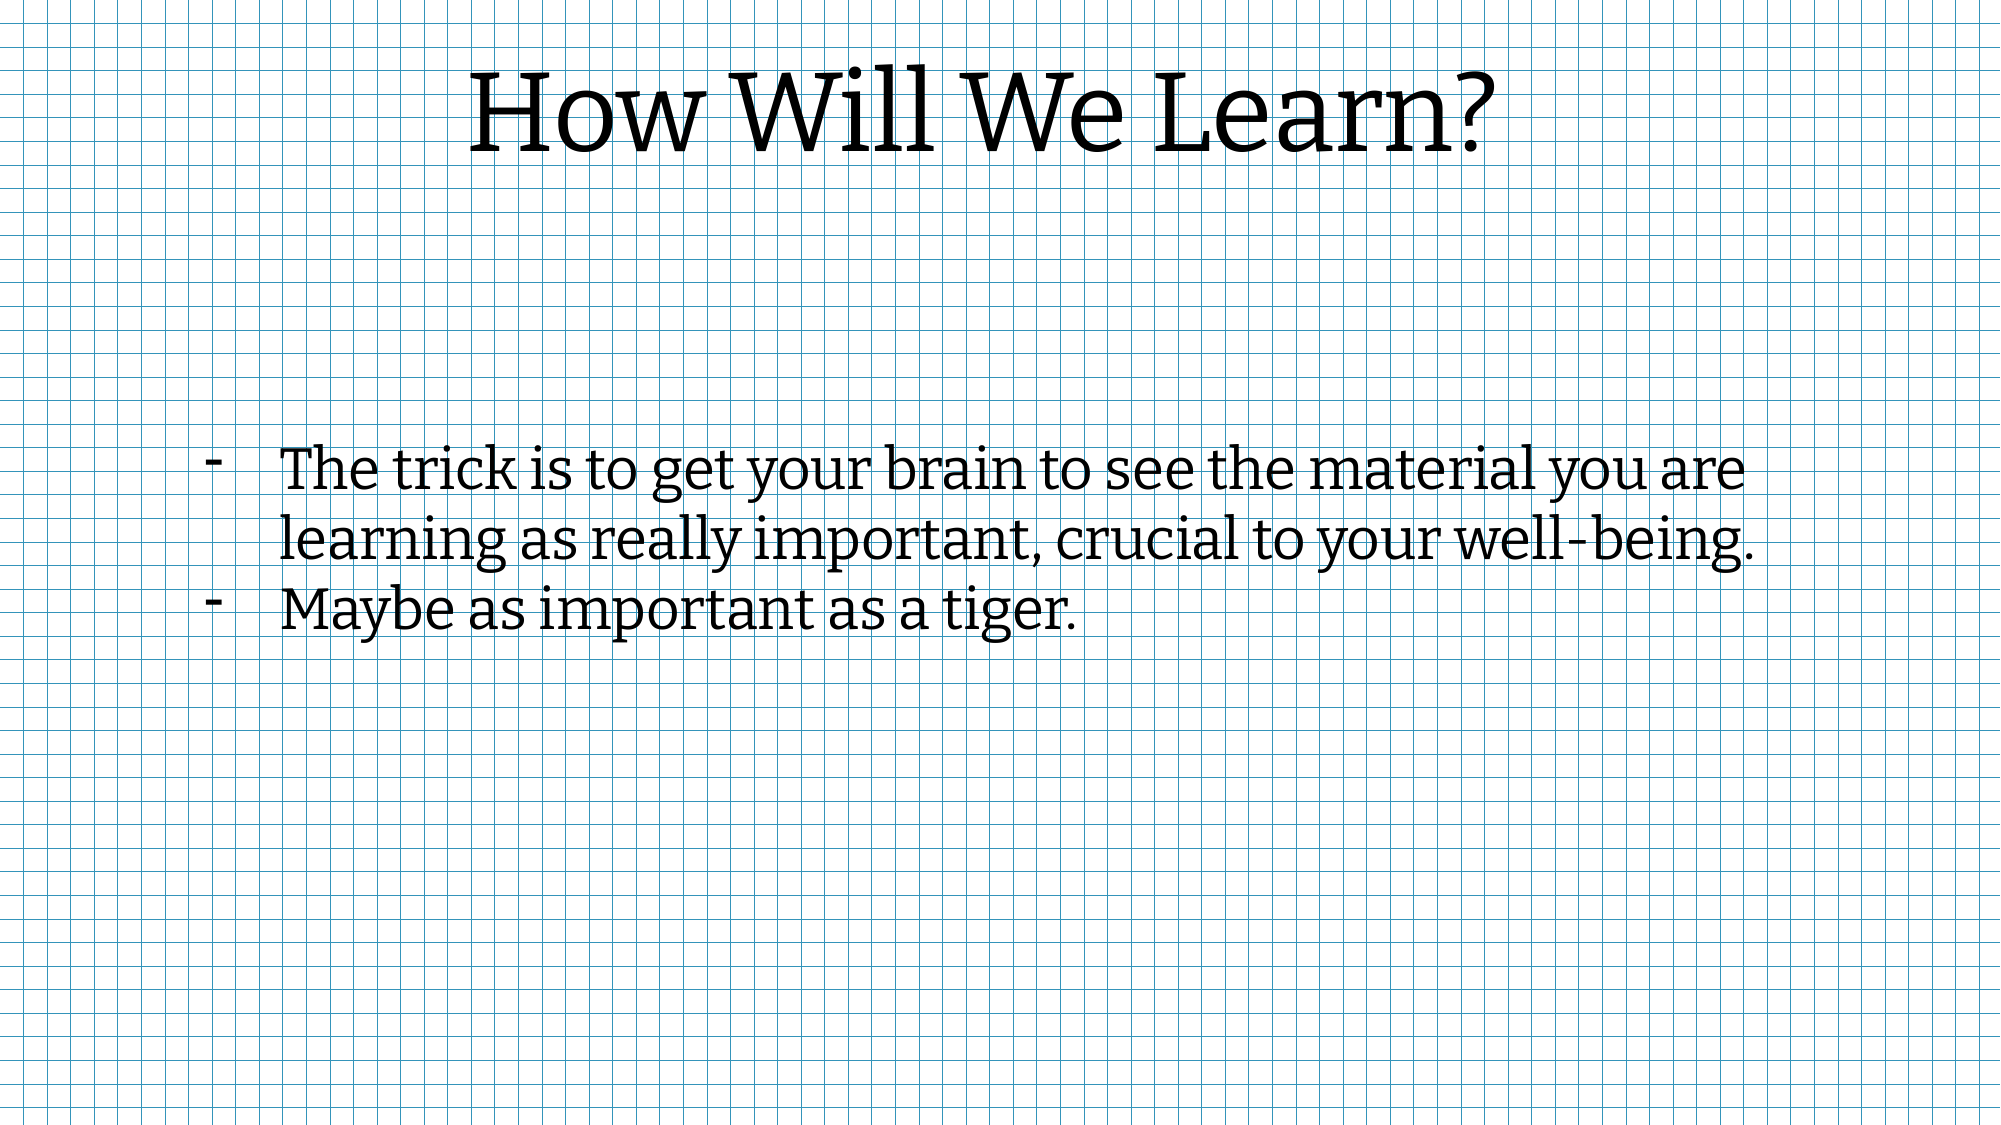

How Will We Learn?
The trick is to get your brain to see the material you are learning as really important, crucial to your well-being.
Maybe as important as a tiger.